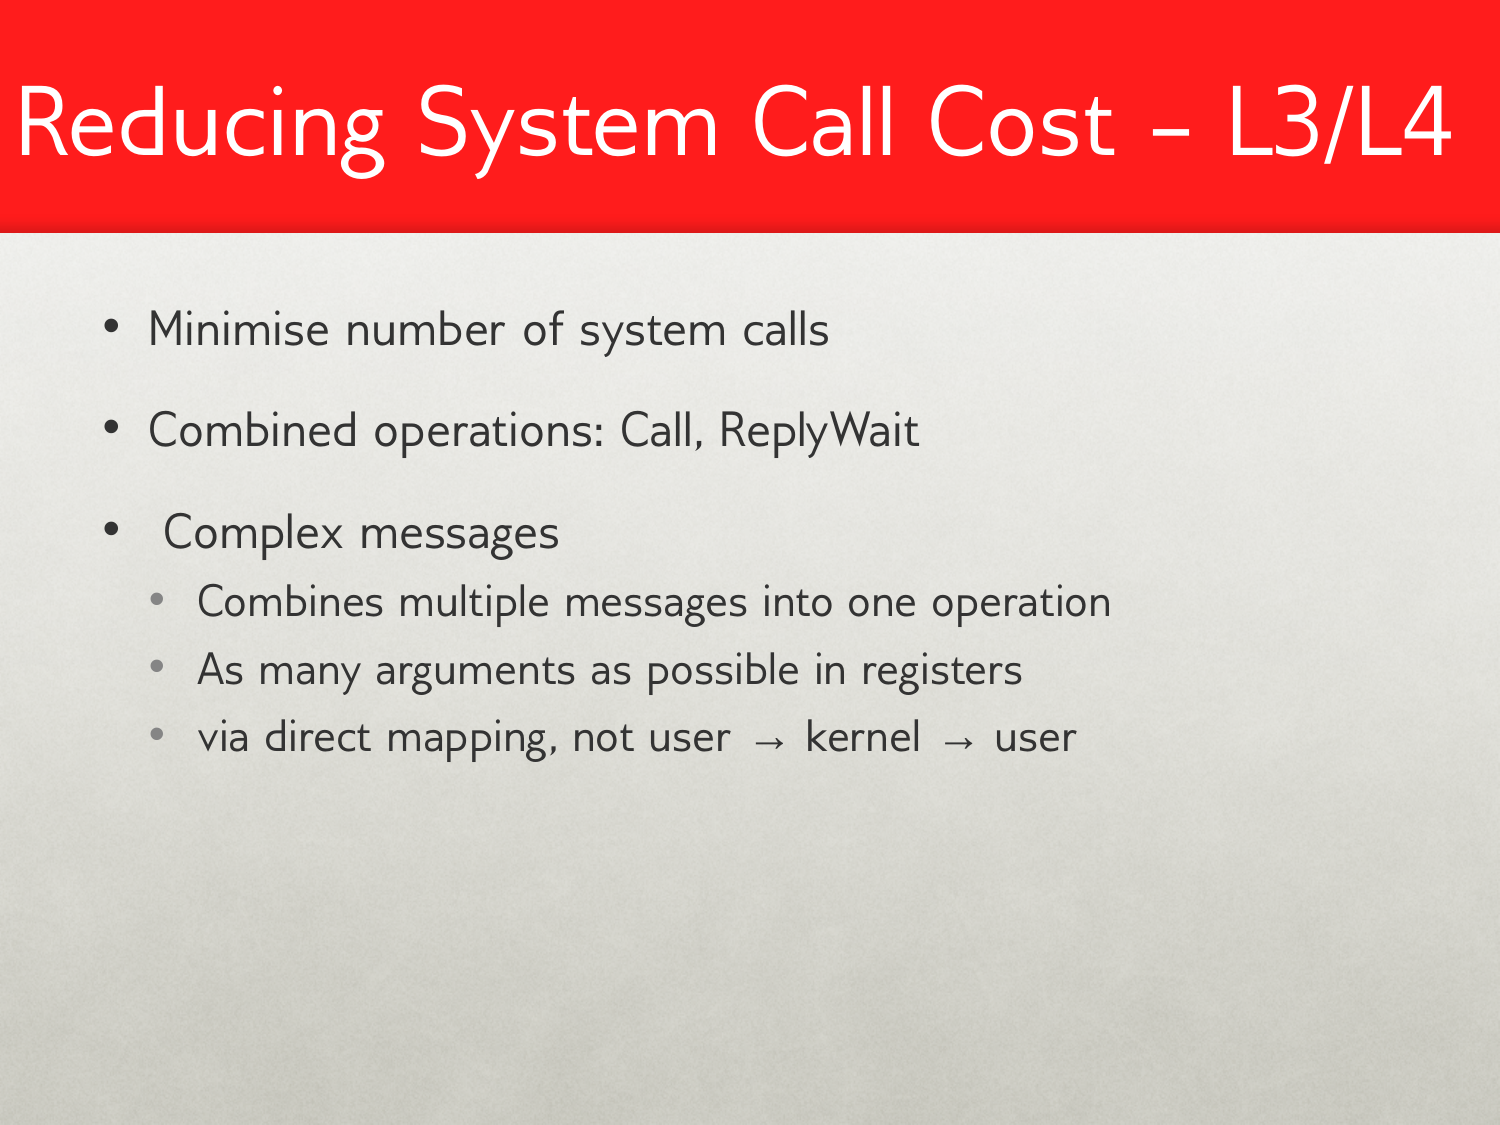

# Reducing System Call Cost – L3/L4
Minimise number of system calls
Combined operations: Call, ReplyWait
 Complex messages
Combines multiple messages into one operation
As many arguments as possible in registers
via direct mapping, not user → kernel → user